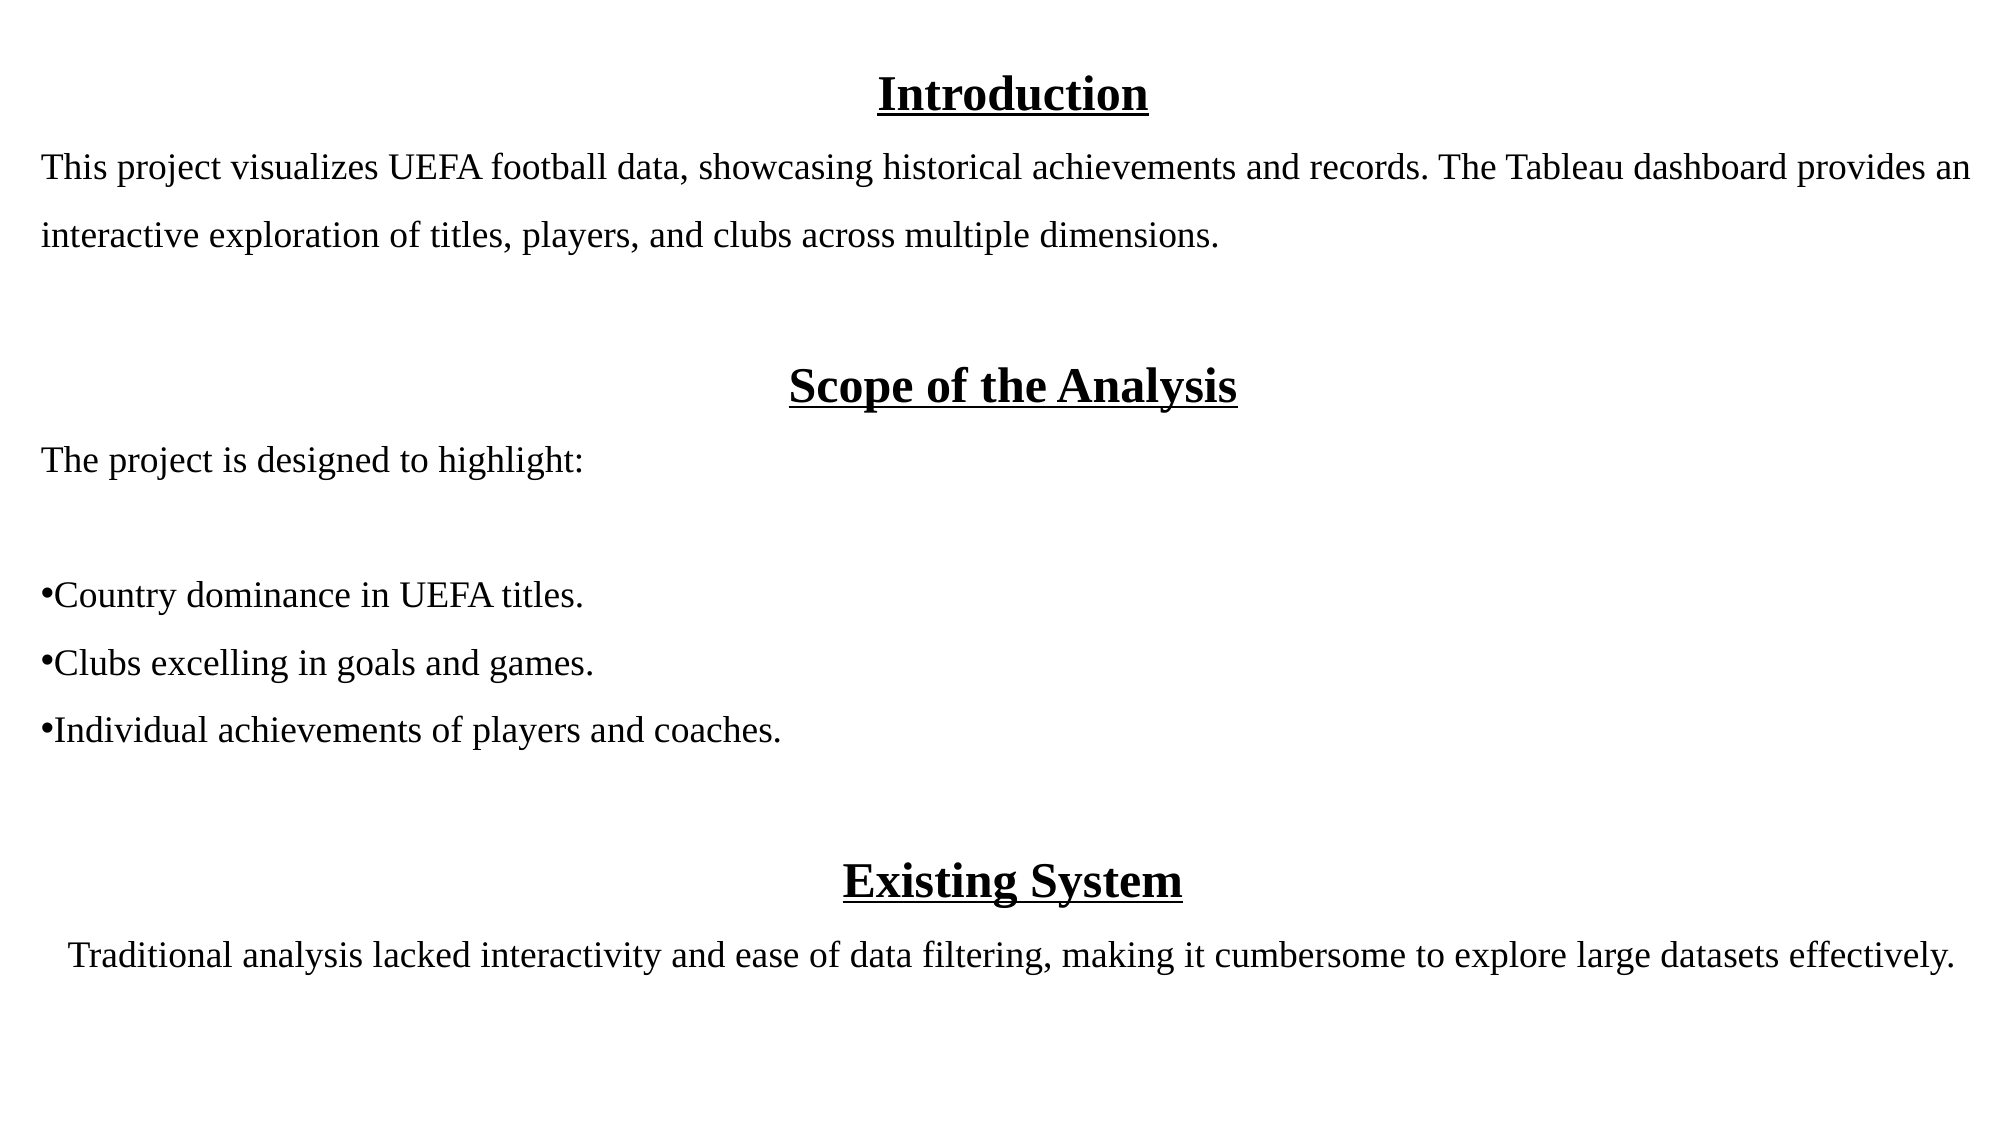

Introduction
This project visualizes UEFA football data, showcasing historical achievements and records. The Tableau dashboard provides an interactive exploration of titles, players, and clubs across multiple dimensions.
Scope of the Analysis
The project is designed to highlight:
Country dominance in UEFA titles.
Clubs excelling in goals and games.
Individual achievements of players and coaches.

Existing System
Traditional analysis lacked interactivity and ease of data filtering, making it cumbersome to explore large datasets effectively.